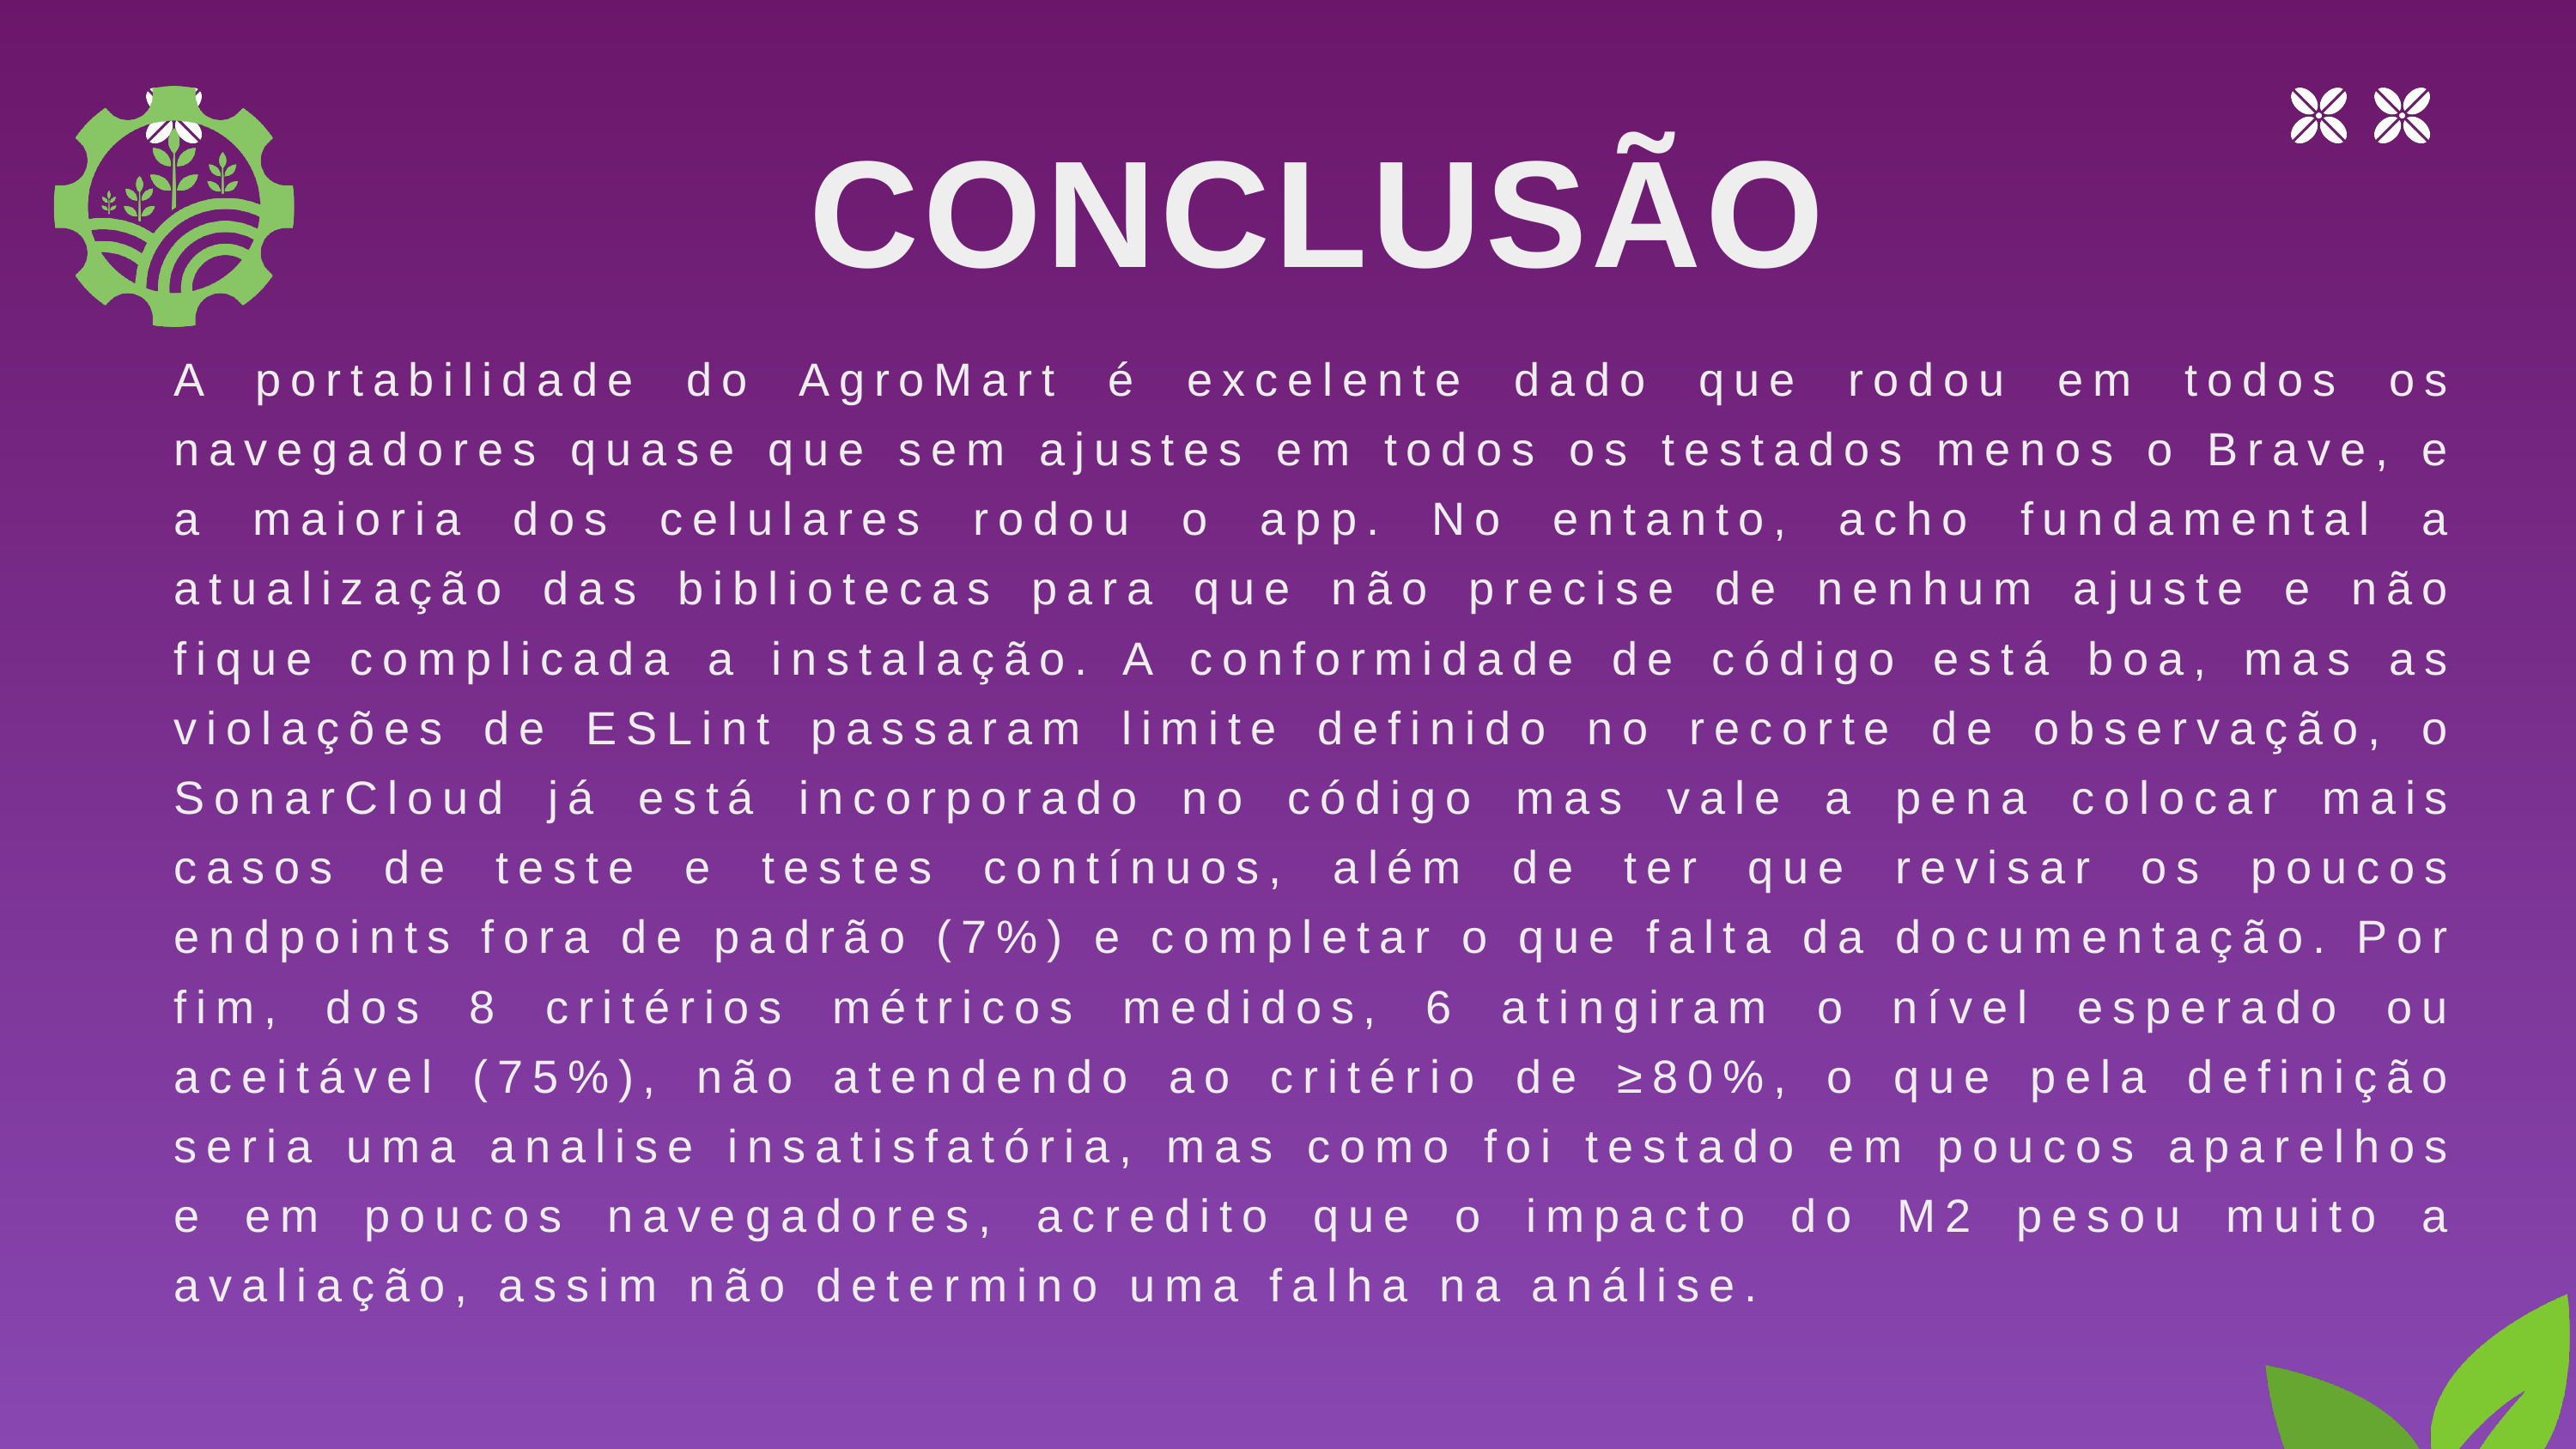

CONCLUSÃO
A portabilidade do AgroMart é excelente dado que rodou em todos os navegadores quase que sem ajustes em todos os testados menos o Brave, e a maioria dos celulares rodou o app. No entanto, acho fundamental a atualização das bibliotecas para que não precise de nenhum ajuste e não fique complicada a instalação. A conformidade de código está boa, mas as violações de ESLint passaram limite definido no recorte de observação, o SonarCloud já está incorporado no código mas vale a pena colocar mais casos de teste e testes contínuos, além de ter que revisar os poucos endpoints fora de padrão (7%) e completar o que falta da documentação. Por fim, dos 8 critérios métricos medidos, 6 atingiram o nível esperado ou aceitável (75%), não atendendo ao critério de ≥80%, o que pela definição seria uma analise insatisfatória, mas como foi testado em poucos aparelhos e em poucos navegadores, acredito que o impacto do M2 pesou muito a avaliação, assim não determino uma falha na análise.